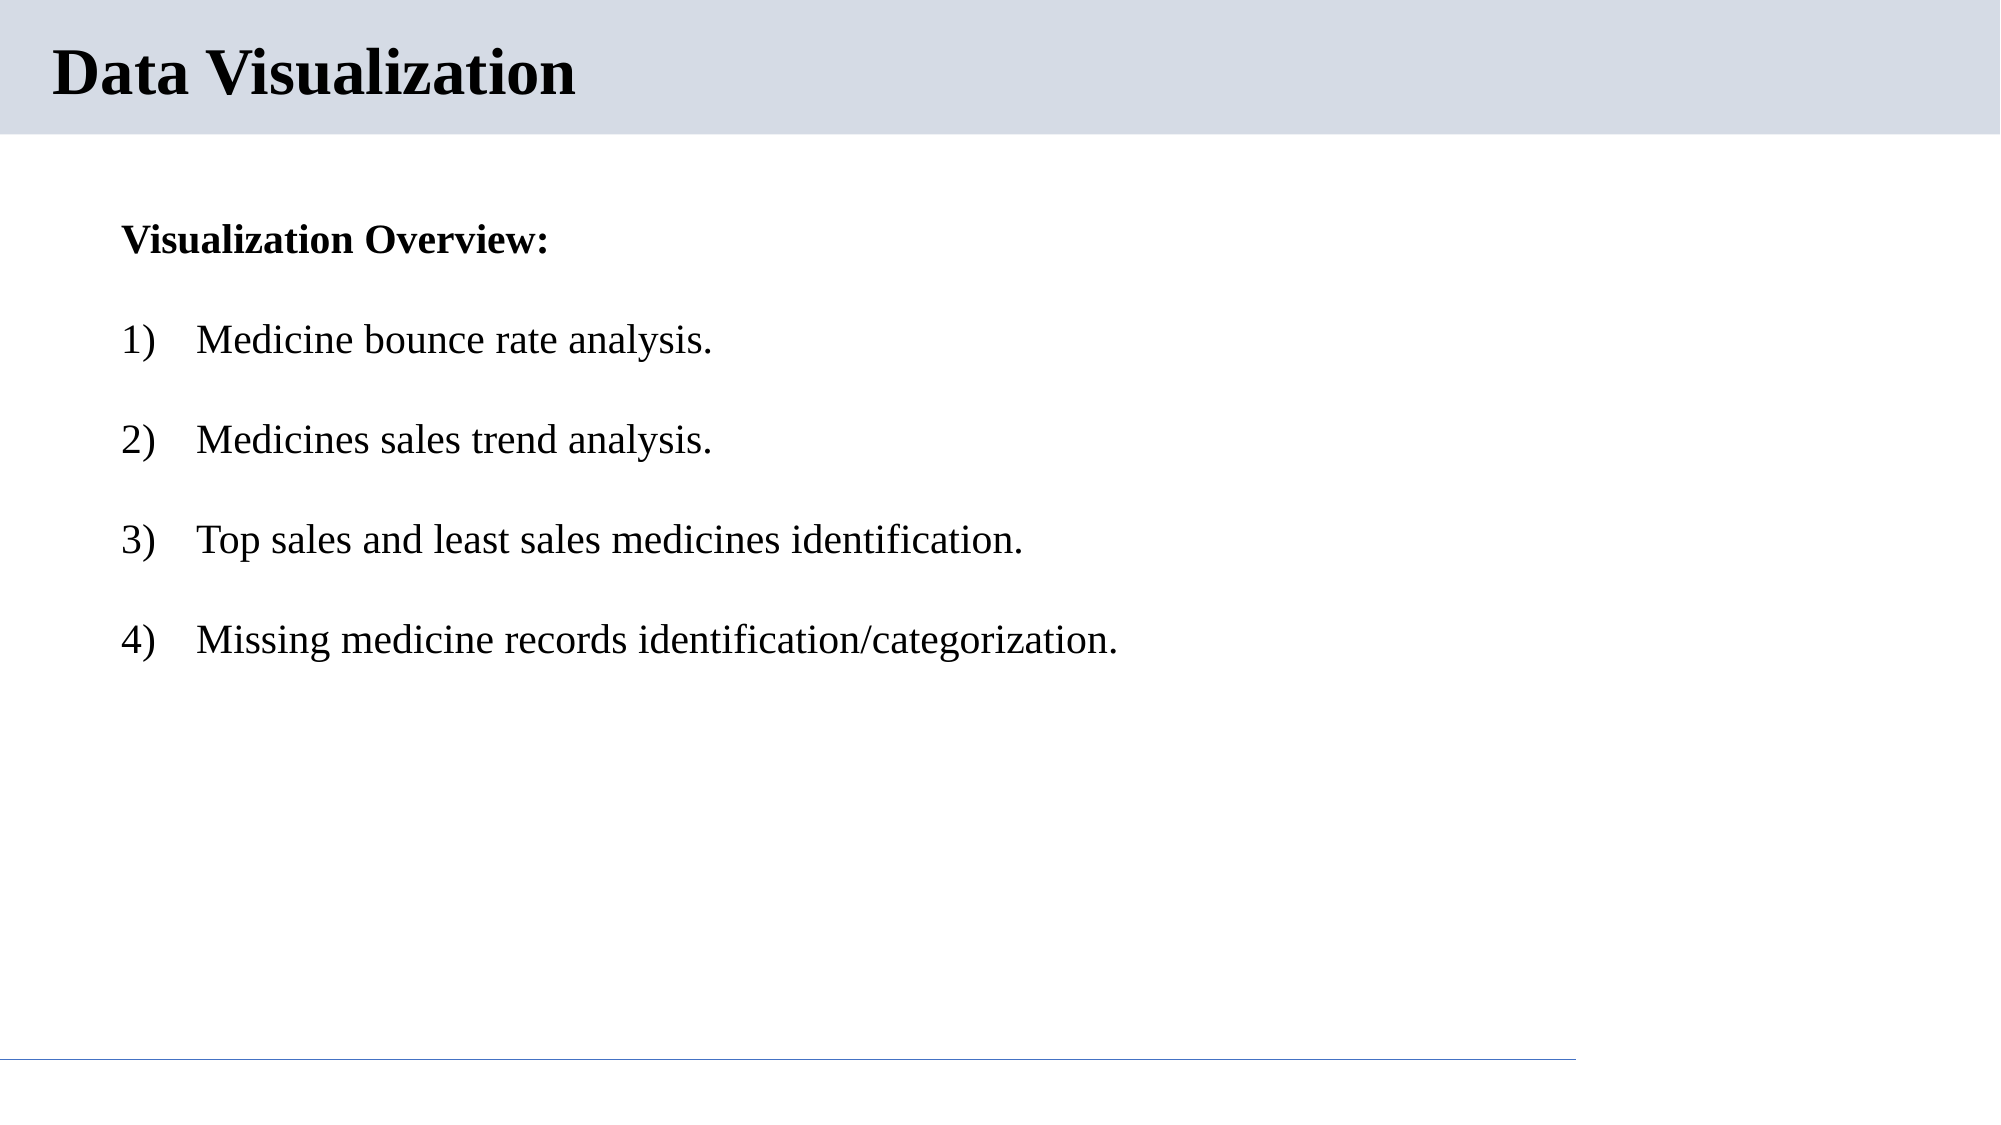

# Data Visualization
Visualization Overview:

Medicine bounce rate analysis.

Medicines sales trend analysis.

Top sales and least sales medicines identification.

Missing medicine records identification/categorization.